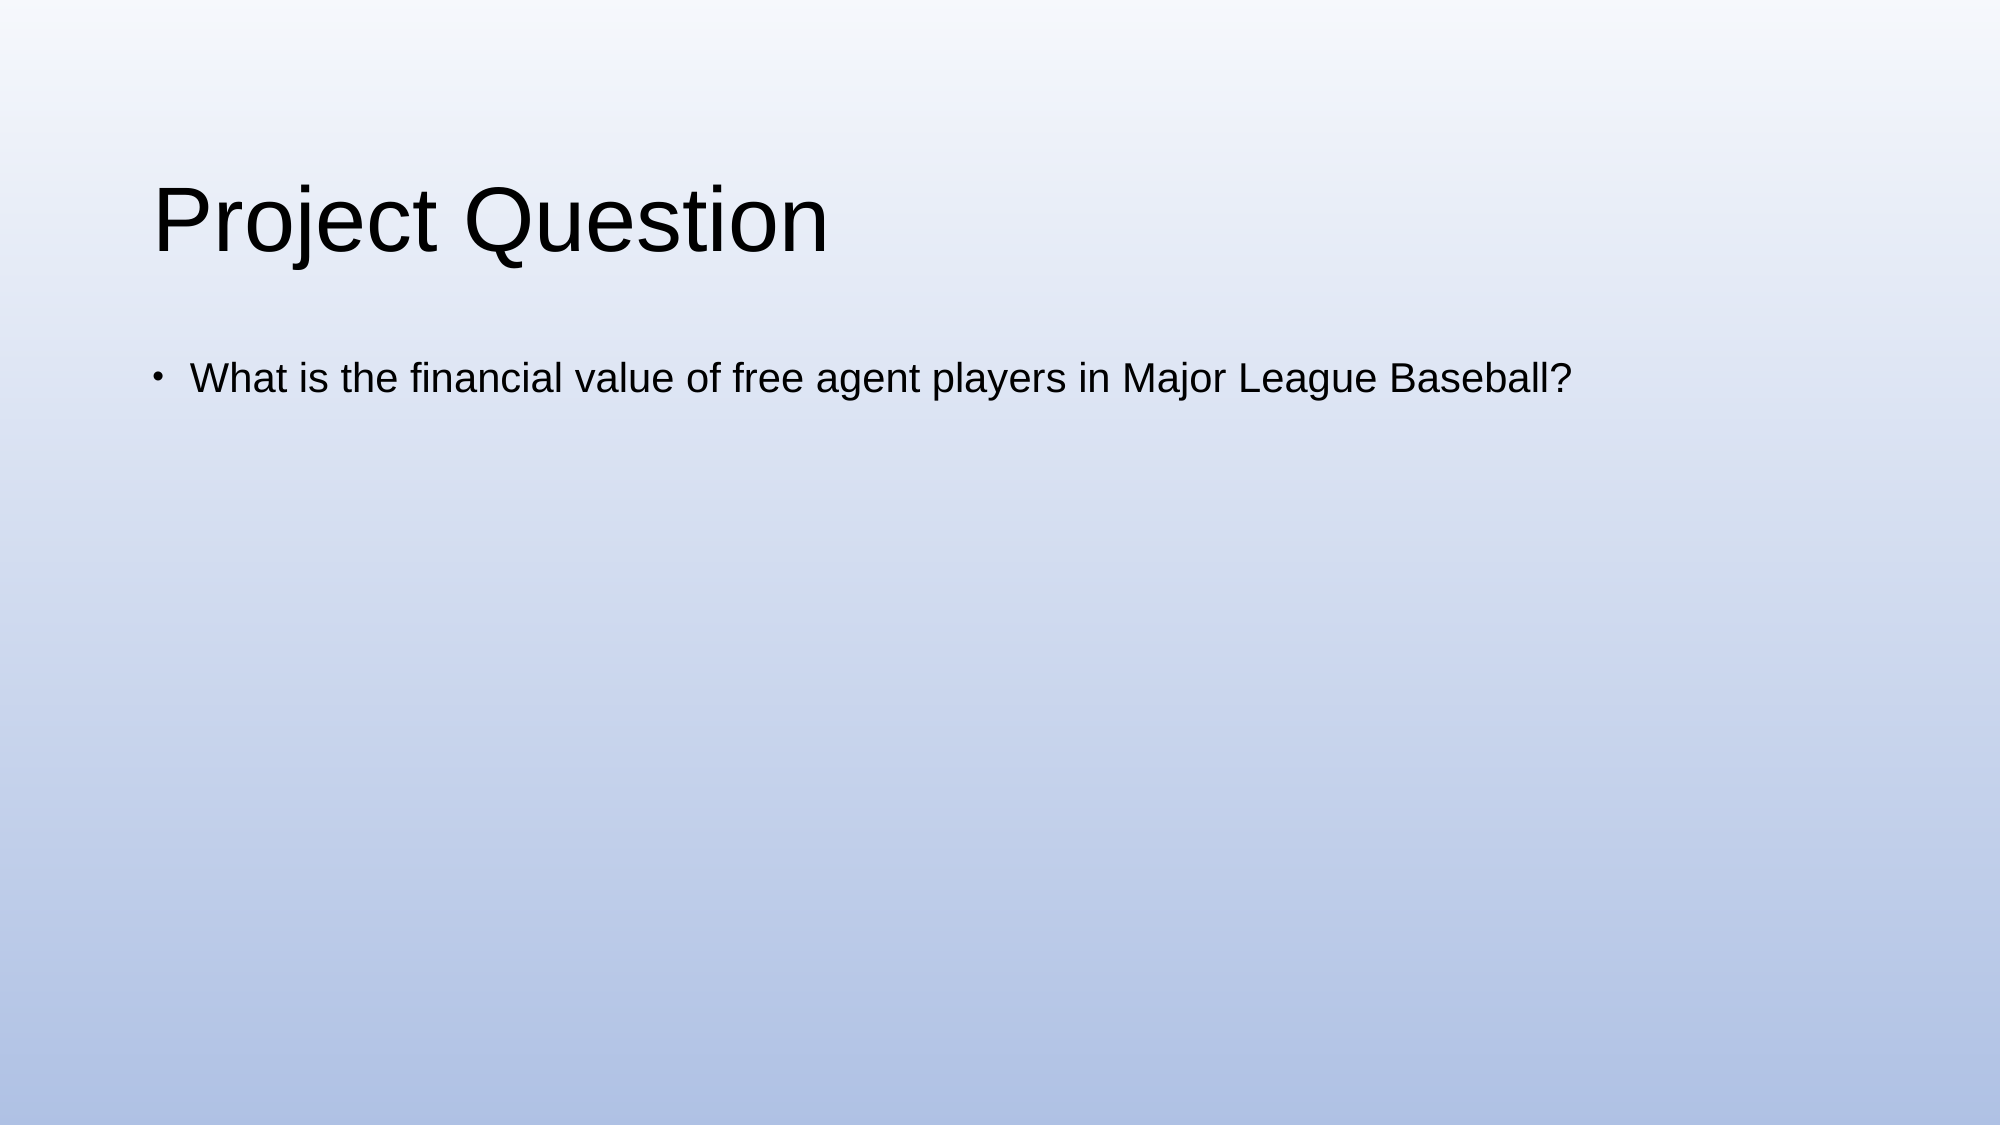

# Project Question
What is the financial value of free agent players in Major League Baseball?